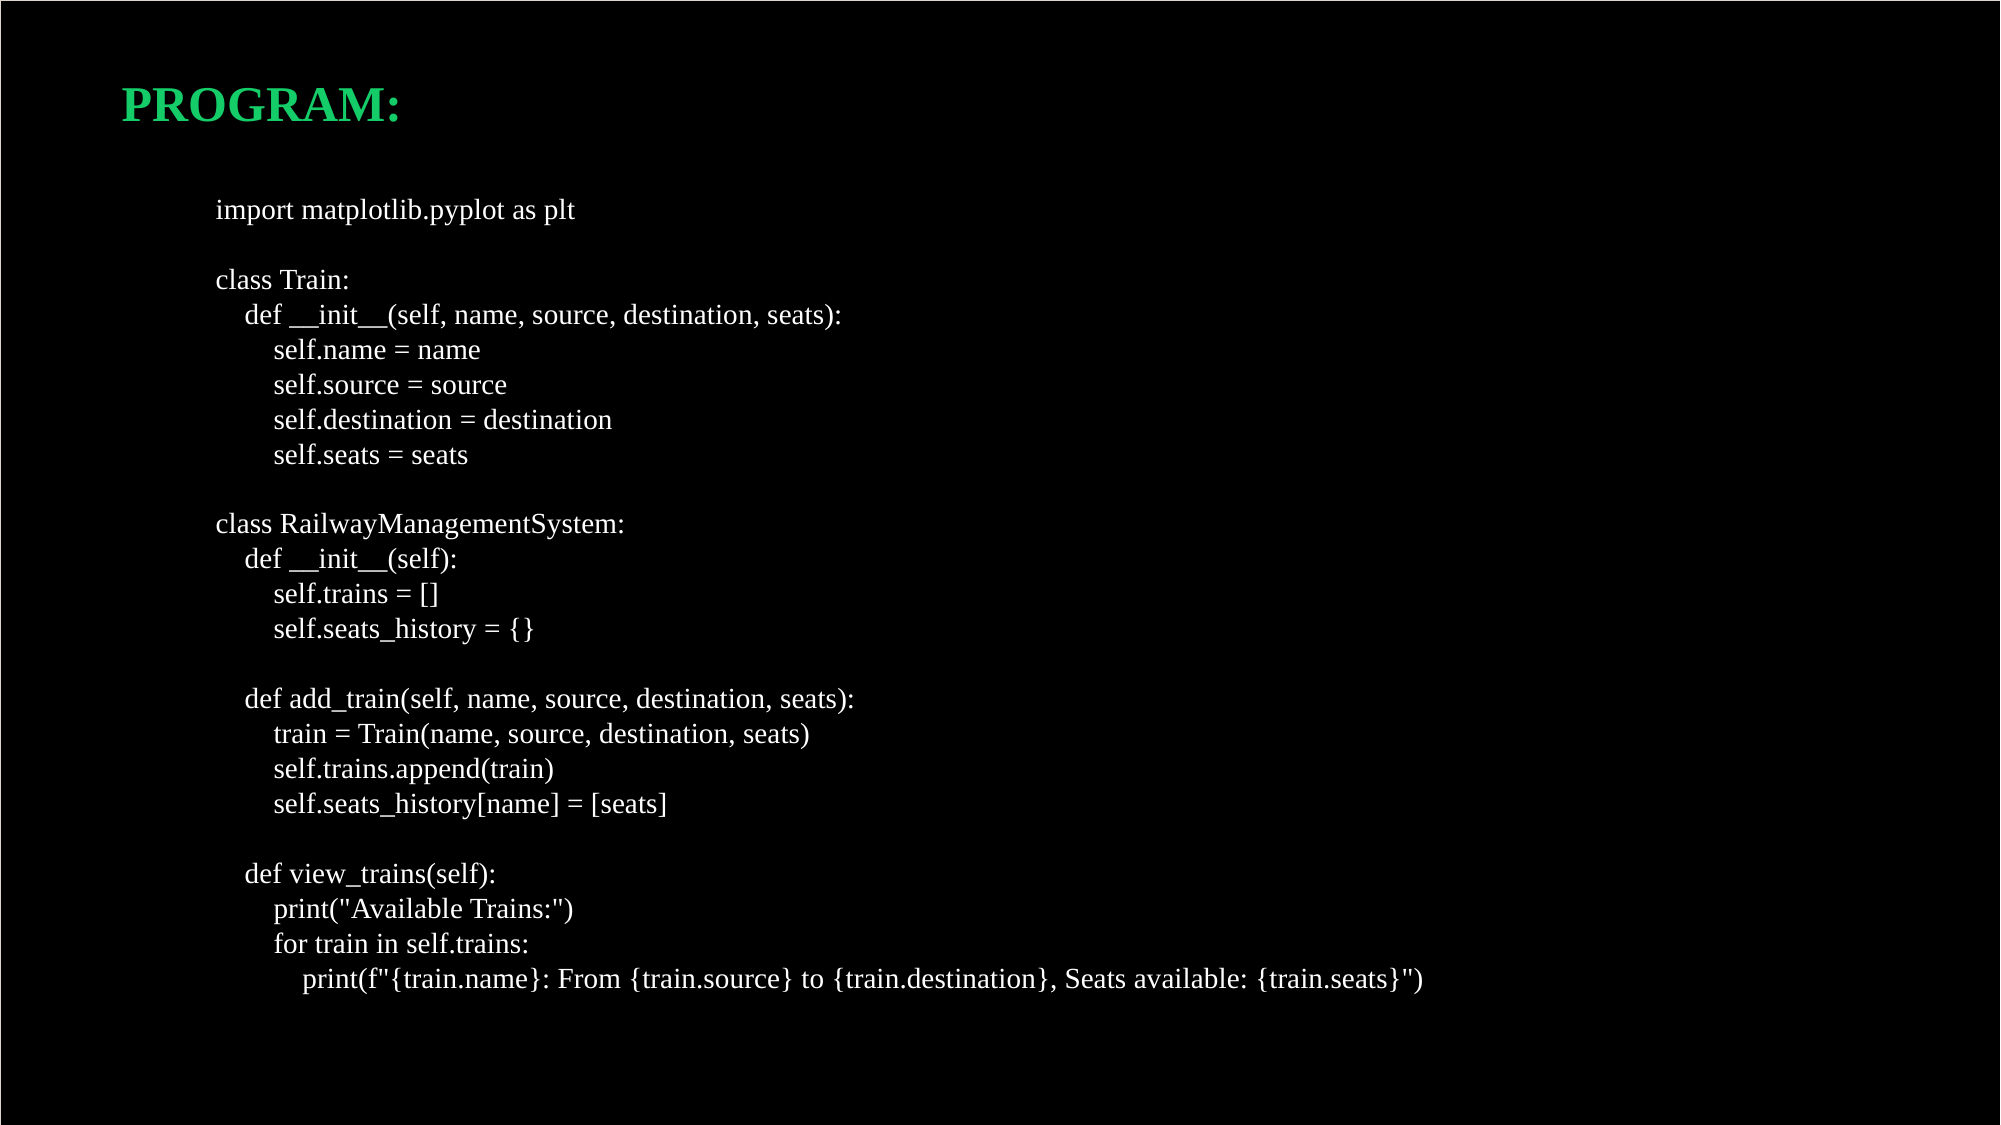

PROGRAM:

import matplotlib.pyplot as plt

class Train:
    def __init__(self, name, source, destination, seats):
        self.name = name
        self.source = source
        self.destination = destination
        self.seats = seats

class RailwayManagementSystem:
    def __init__(self):
        self.trains = []
        self.seats_history = {}

    def add_train(self, name, source, destination, seats):
        train = Train(name, source, destination, seats)
        self.trains.append(train)
        self.seats_history[name] = [seats]

    def view_trains(self):
        print("Available Trains:")
        for train in self.trains:
            print(f"{train.name}: From {train.source} to {train.destination}, Seats available: {train.seats}")